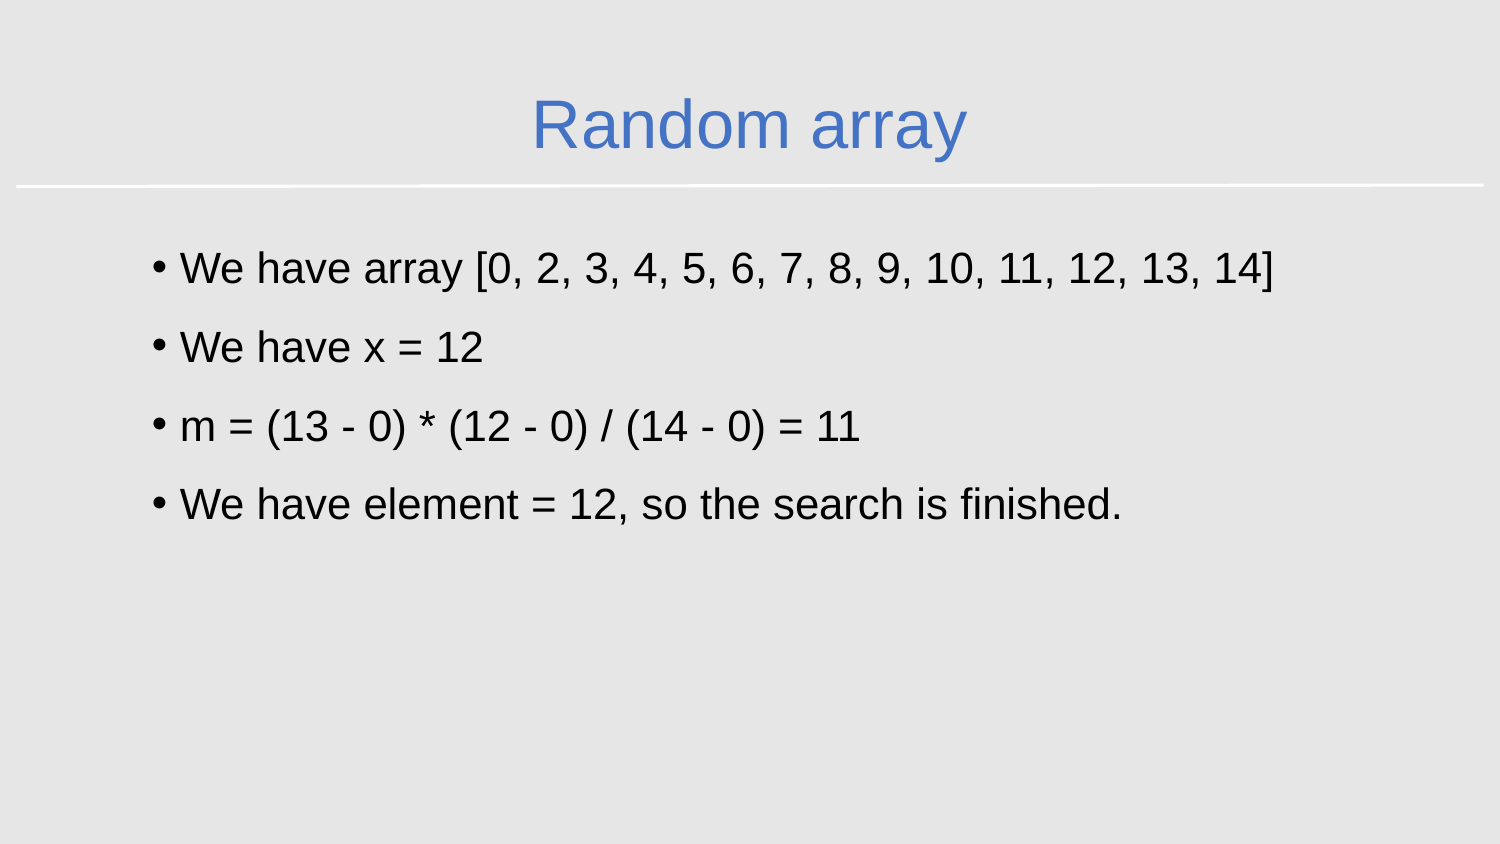

# Random array
We have array [0, 2, 3, 4, 5, 6, 7, 8, 9, 10, 11, 12, 13, 14]
We have x = 12
m = (13 - 0) * (12 - 0) / (14 - 0) = 11
We have element = 12, so the search is finished.